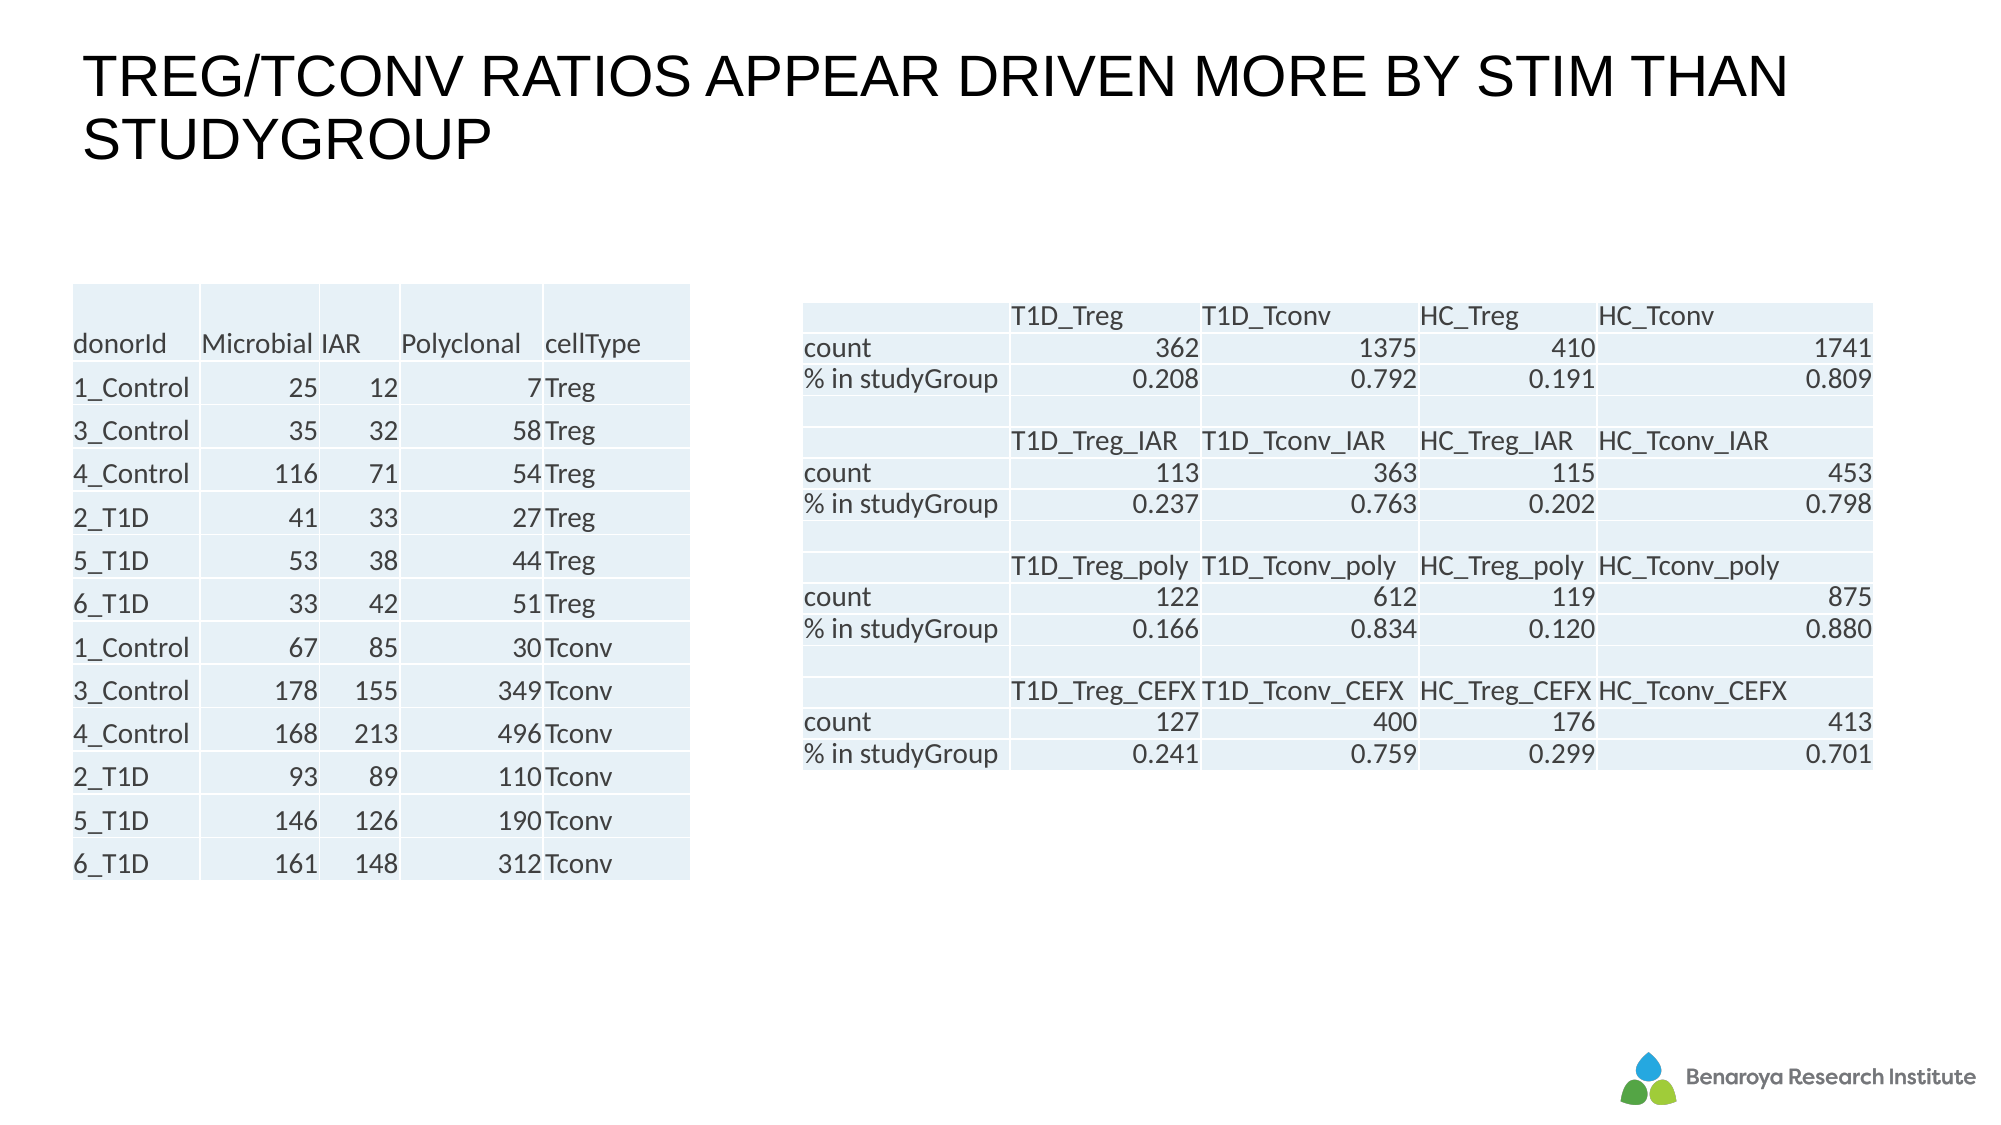

# Treg/tconv ratios appear driven more by stim than studygroup
| donorId | Microbial | IAR | Polyclonal | cellType |
| --- | --- | --- | --- | --- |
| 1\_Control | 25 | 12 | 7 | Treg |
| 3\_Control | 35 | 32 | 58 | Treg |
| 4\_Control | 116 | 71 | 54 | Treg |
| 2\_T1D | 41 | 33 | 27 | Treg |
| 5\_T1D | 53 | 38 | 44 | Treg |
| 6\_T1D | 33 | 42 | 51 | Treg |
| 1\_Control | 67 | 85 | 30 | Tconv |
| 3\_Control | 178 | 155 | 349 | Tconv |
| 4\_Control | 168 | 213 | 496 | Tconv |
| 2\_T1D | 93 | 89 | 110 | Tconv |
| 5\_T1D | 146 | 126 | 190 | Tconv |
| 6\_T1D | 161 | 148 | 312 | Tconv |
|  | T1D\_Treg | T1D\_Tconv | HC\_Treg | HC\_Tconv |
| --- | --- | --- | --- | --- |
| count | 362 | 1375 | 410 | 1741 |
| % in studyGroup | 0.208 | 0.792 | 0.191 | 0.809 |
|  |  |  |  |  |
|  | T1D\_Treg\_IAR | T1D\_Tconv\_IAR | HC\_Treg\_IAR | HC\_Tconv\_IAR |
| count | 113 | 363 | 115 | 453 |
| % in studyGroup | 0.237 | 0.763 | 0.202 | 0.798 |
|  |  |  |  |  |
|  | T1D\_Treg\_poly | T1D\_Tconv\_poly | HC\_Treg\_poly | HC\_Tconv\_poly |
| count | 122 | 612 | 119 | 875 |
| % in studyGroup | 0.166 | 0.834 | 0.120 | 0.880 |
|  |  |  |  |  |
|  | T1D\_Treg\_CEFX | T1D\_Tconv\_CEFX | HC\_Treg\_CEFX | HC\_Tconv\_CEFX |
| count | 127 | 400 | 176 | 413 |
| % in studyGroup | 0.241 | 0.759 | 0.299 | 0.701 |